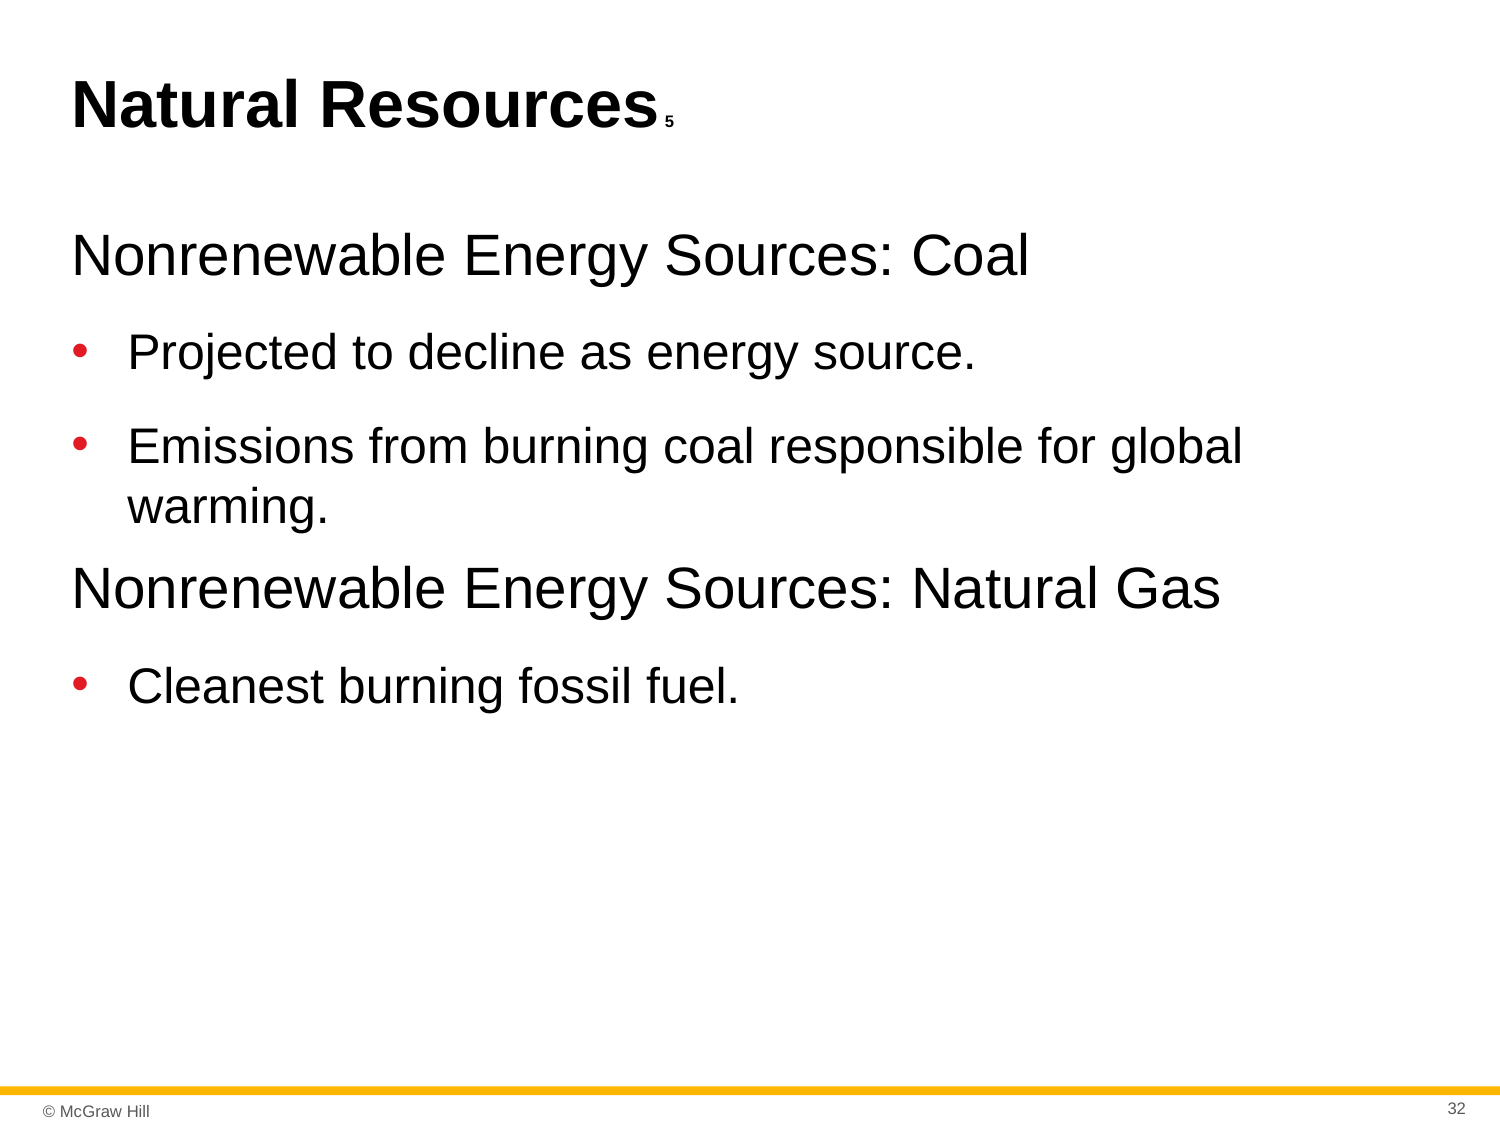

# Natural Resources 5
Nonrenewable Energy Sources: Coal
Projected to decline as energy source.
Emissions from burning coal responsible for global warming.
Nonrenewable Energy Sources: Natural Gas
Cleanest burning fossil fuel.

32